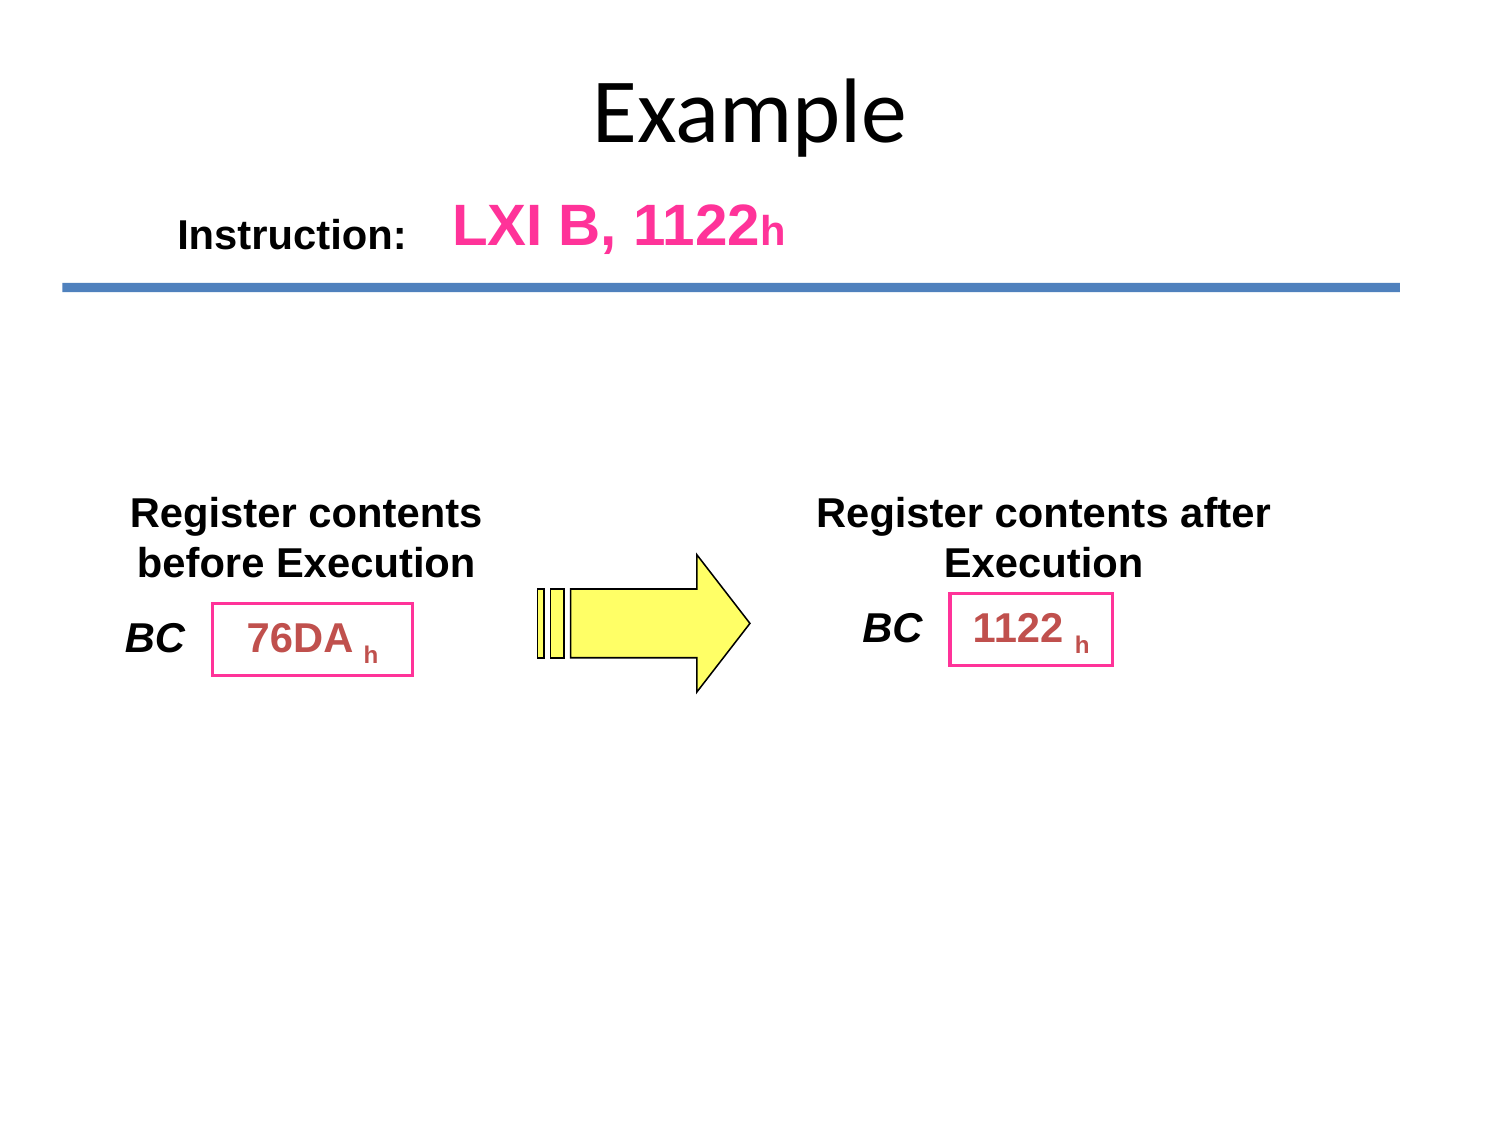

# Example
LXI B, 1122h
Instruction:

Register contents before Execution
BC
76DA h
Register contents after Execution
BC
1122 h